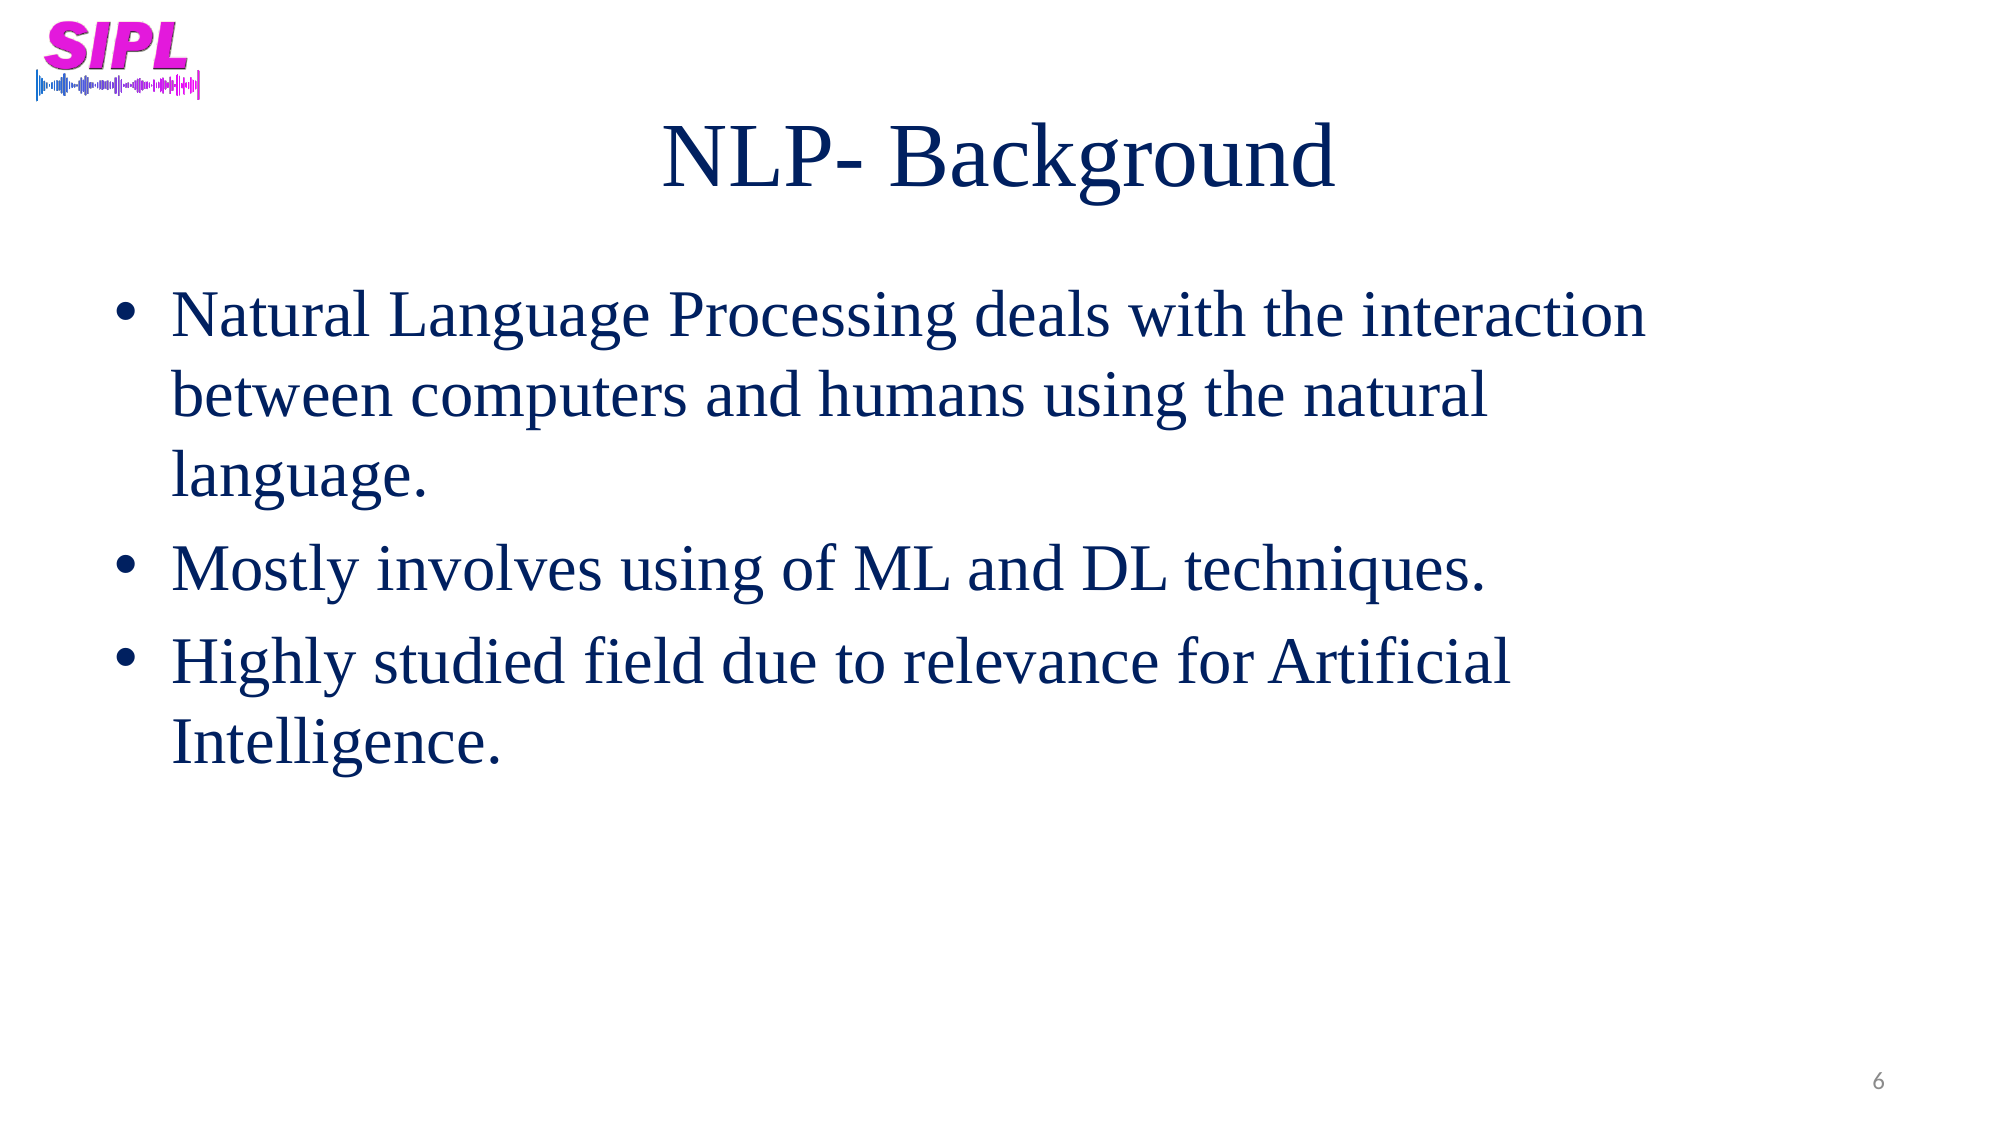

# NLP- Background
Natural Language Processing deals with the interaction between computers and humans using the natural language.
Mostly involves using of ML and DL techniques.
Highly studied field due to relevance for Artificial Intelligence.
6